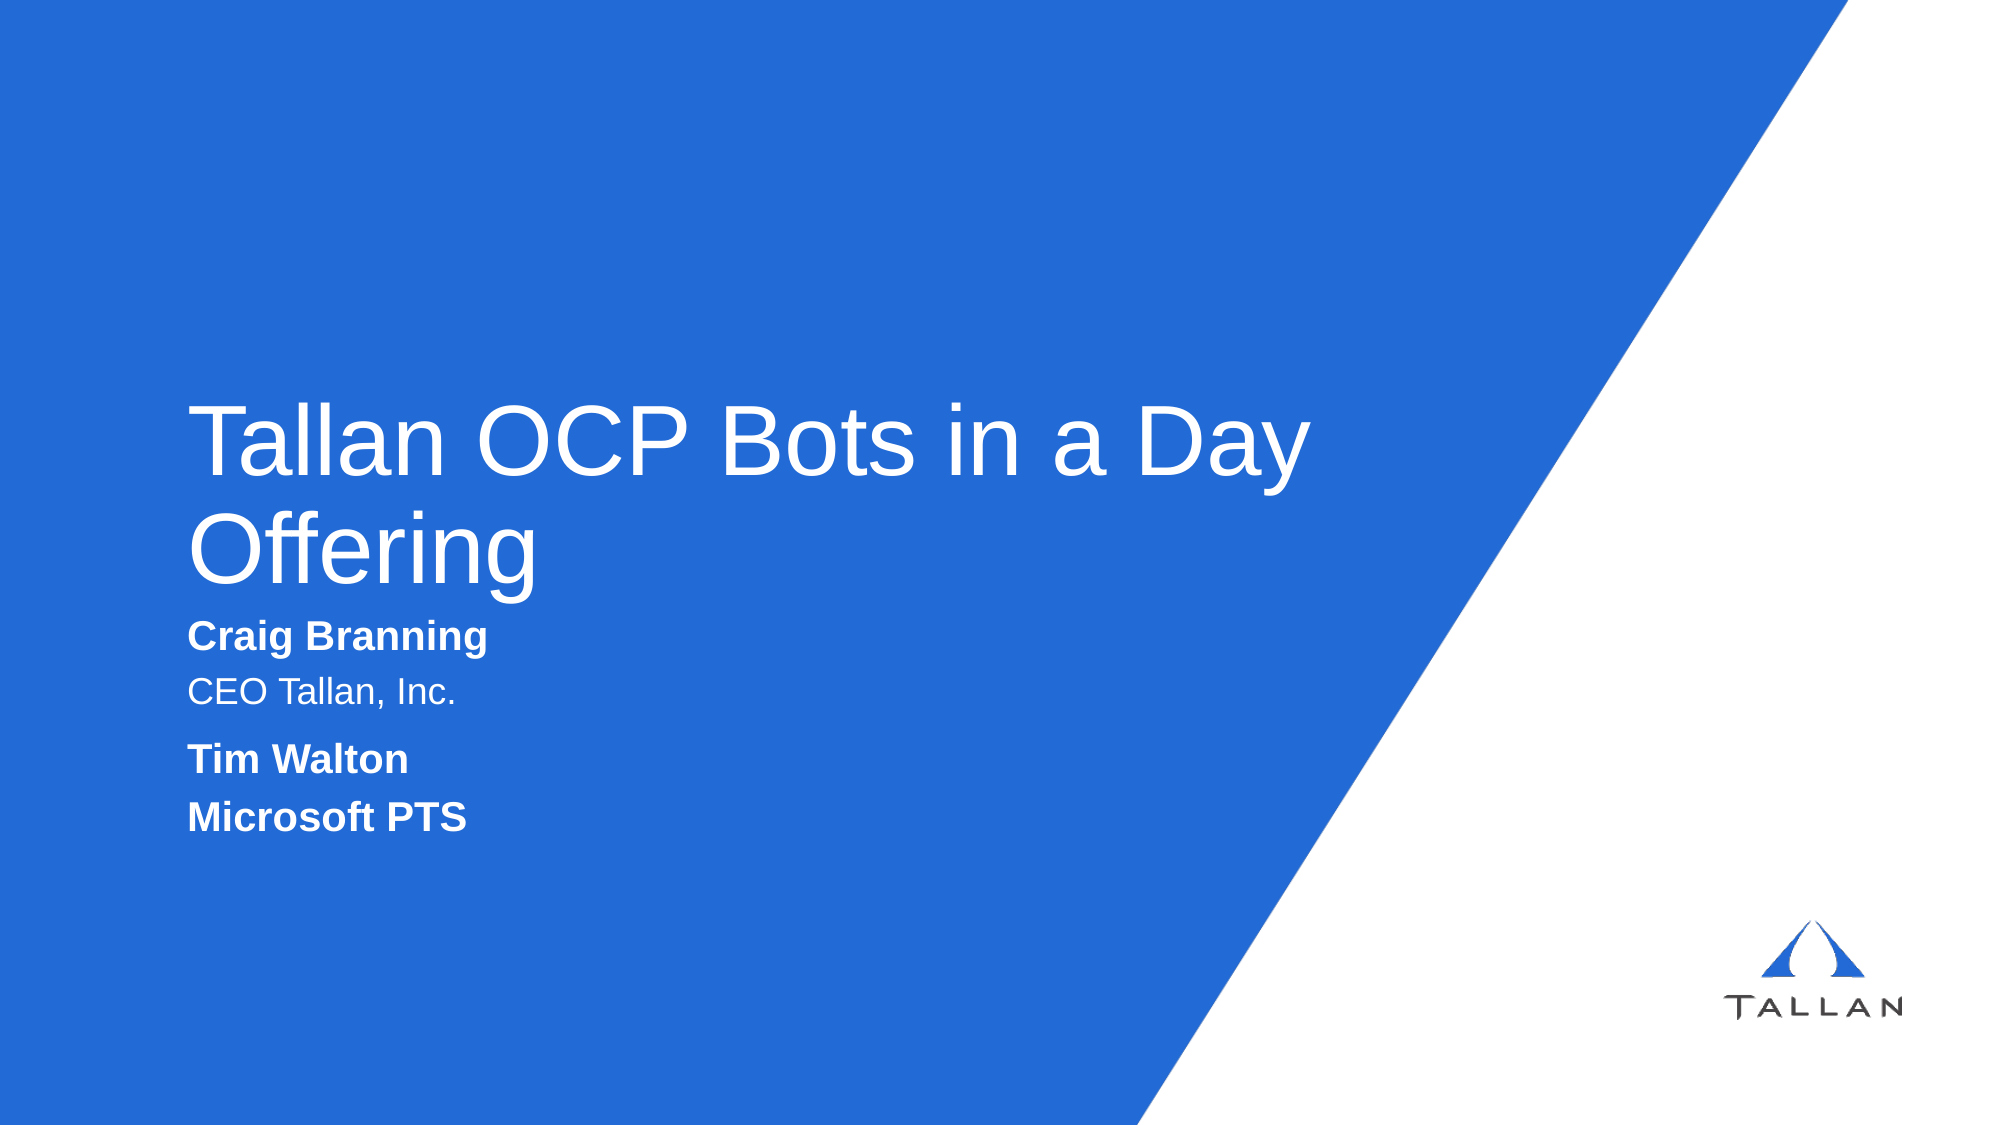

# Tallan OCP Bots in a Day Offering

Craig Branning
CEO Tallan, Inc.
Tim Walton
Microsoft PTS